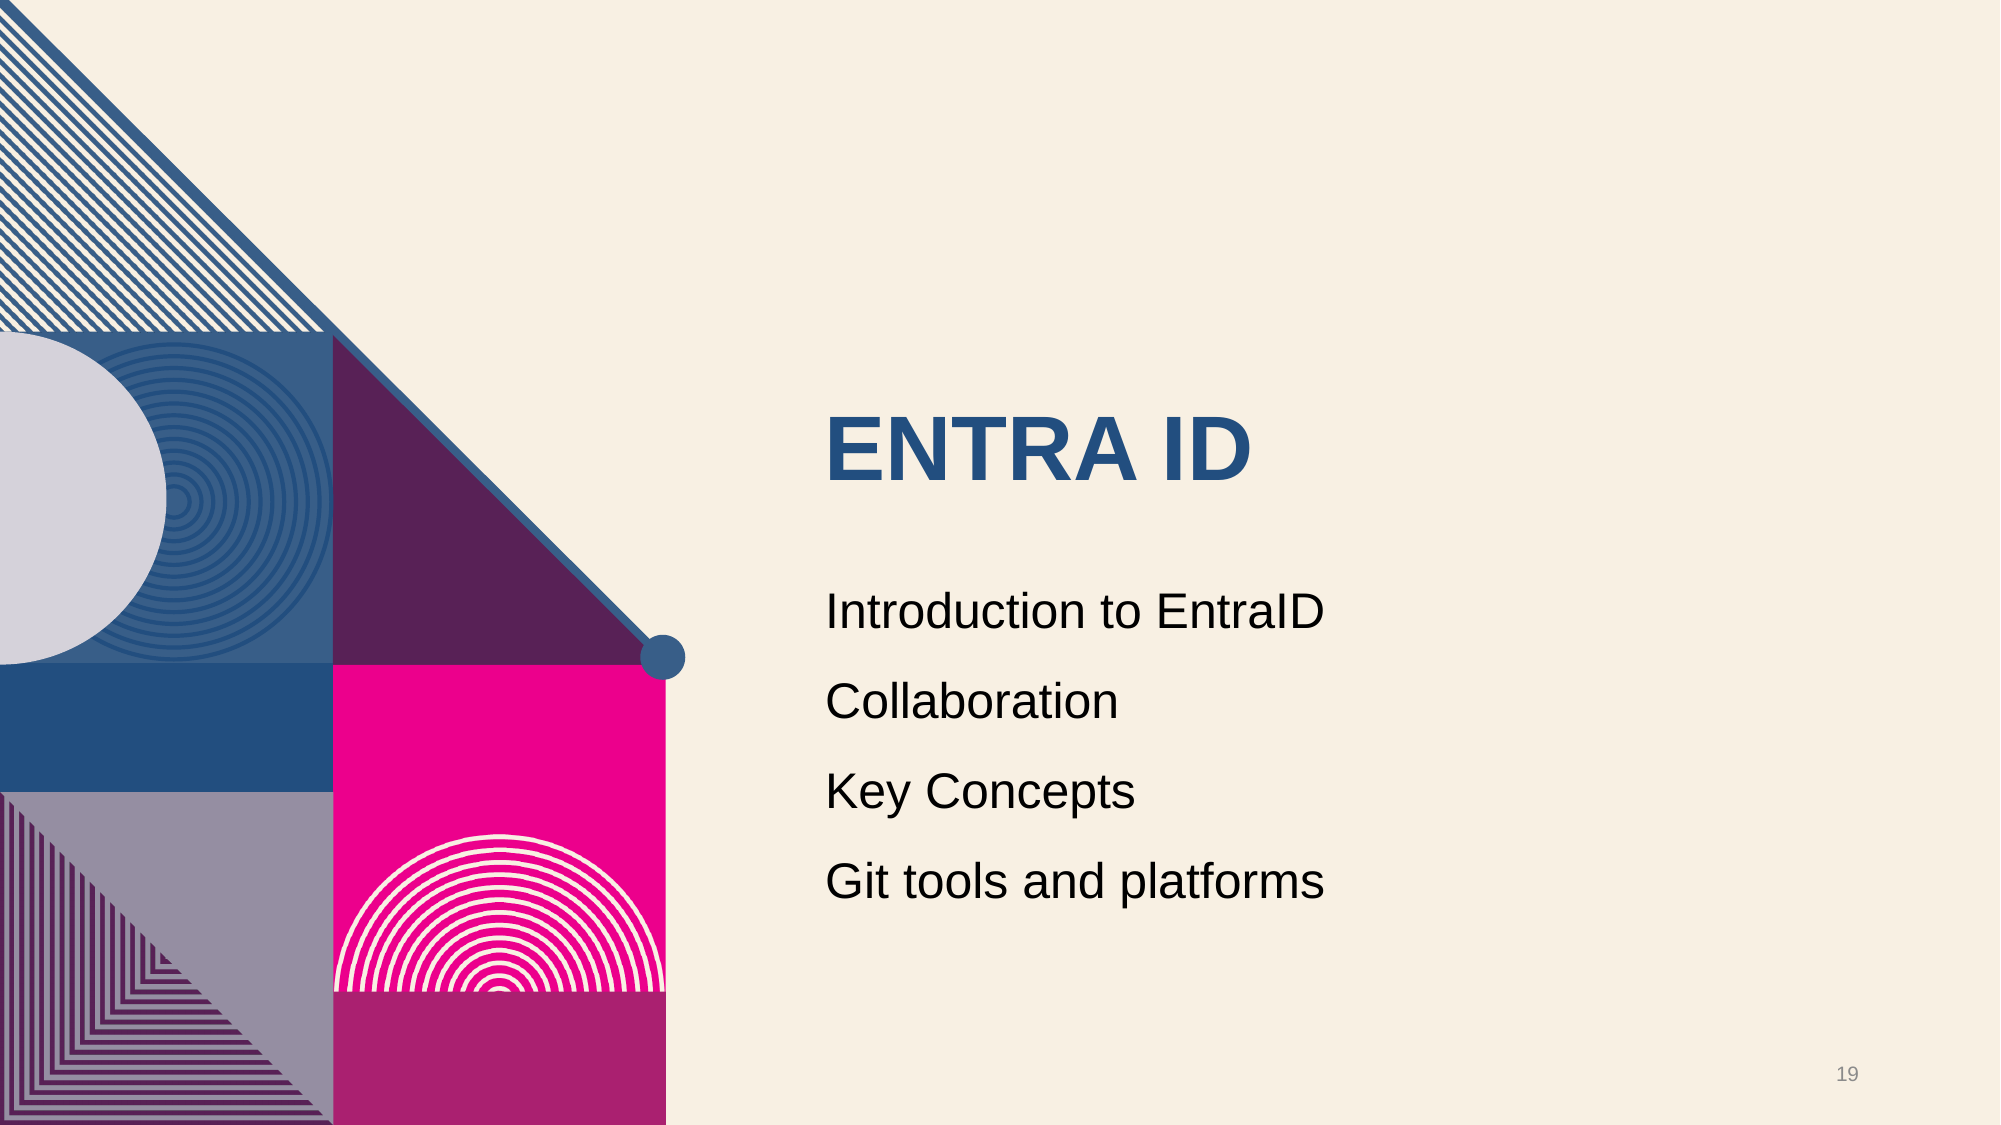

# Entra ID
Introduction to EntraID
Collaboration
Key Concepts
Git tools and platforms
19